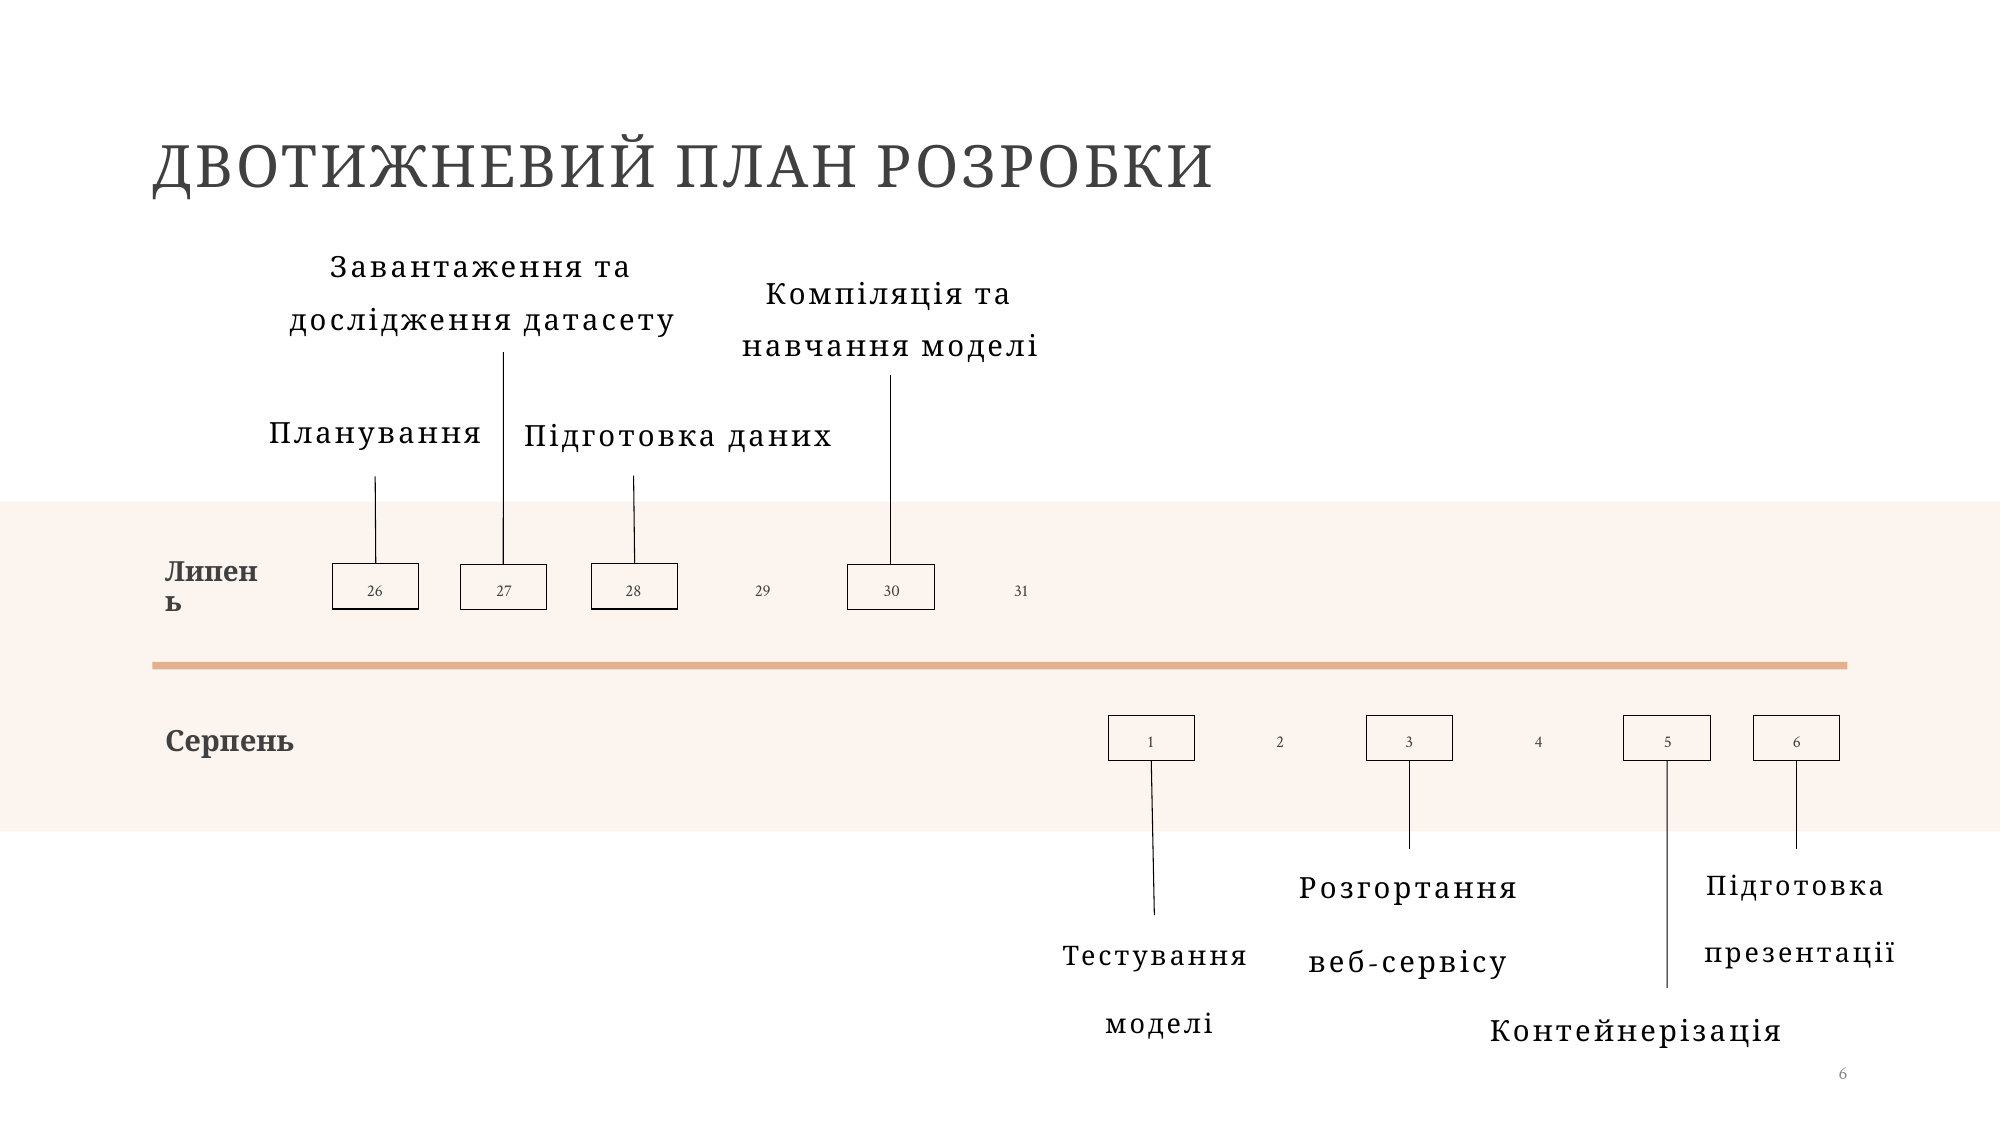

# Двотижневий план розробки
Компіляція та навчання моделі
Завантаження та дослідження датасету
Підготовка даних
Планування
Липень

26
27
28
29
30
31
Серпень

1
2
3
4
5
6
Розгортання
веб-сервісу
Підготовка
презентації
Тестування
 моделі
Контейнерізація
6